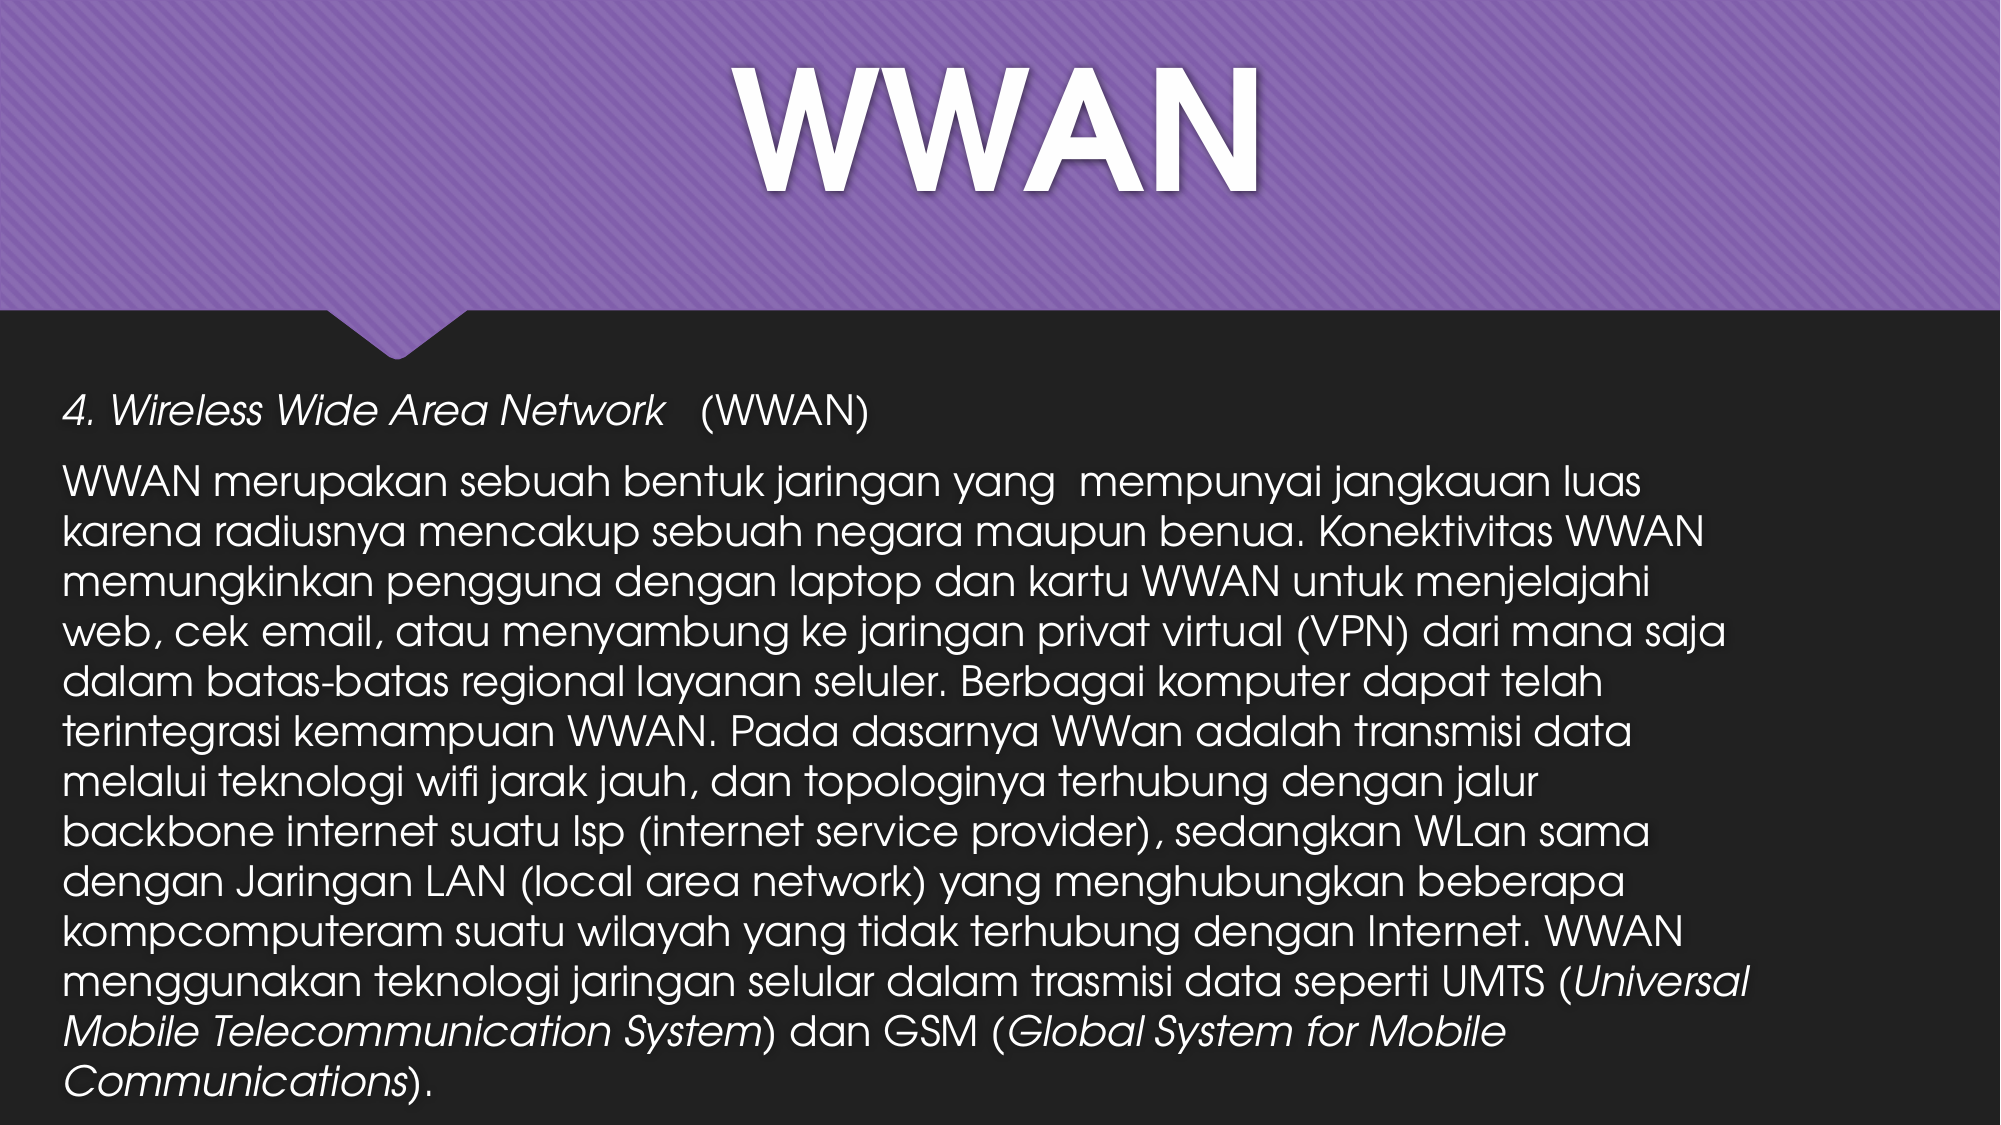

# WWAN
4. Wireless Wide Area Network   (WWAN)
WWAN merupakan sebuah bentuk jaringan yang  mempunyai jangkauan luas karena radiusnya mencakup sebuah negara maupun benua. Konektivitas WWAN memungkinkan pengguna dengan laptop dan kartu WWAN untuk menjelajahi web, cek email, atau menyambung ke jaringan privat virtual (VPN) dari mana saja dalam batas-batas regional layanan seluler. Berbagai komputer dapat telah terintegrasi kemampuan WWAN. Pada dasarnya WWan adalah transmisi data melalui teknologi wifi jarak jauh, dan topologinya terhubung dengan jalur backbone internet suatu Isp (internet service provider), sedangkan WLan sama dengan Jaringan LAN (local area network) yang menghubungkan beberapa kompcomputeram suatu wilayah yang tidak terhubung dengan Internet. WWAN menggunakan teknologi jaringan selular dalam trasmisi data seperti UMTS (Universal Mobile Telecommunication System) dan GSM (Global System for Mobile Communications).